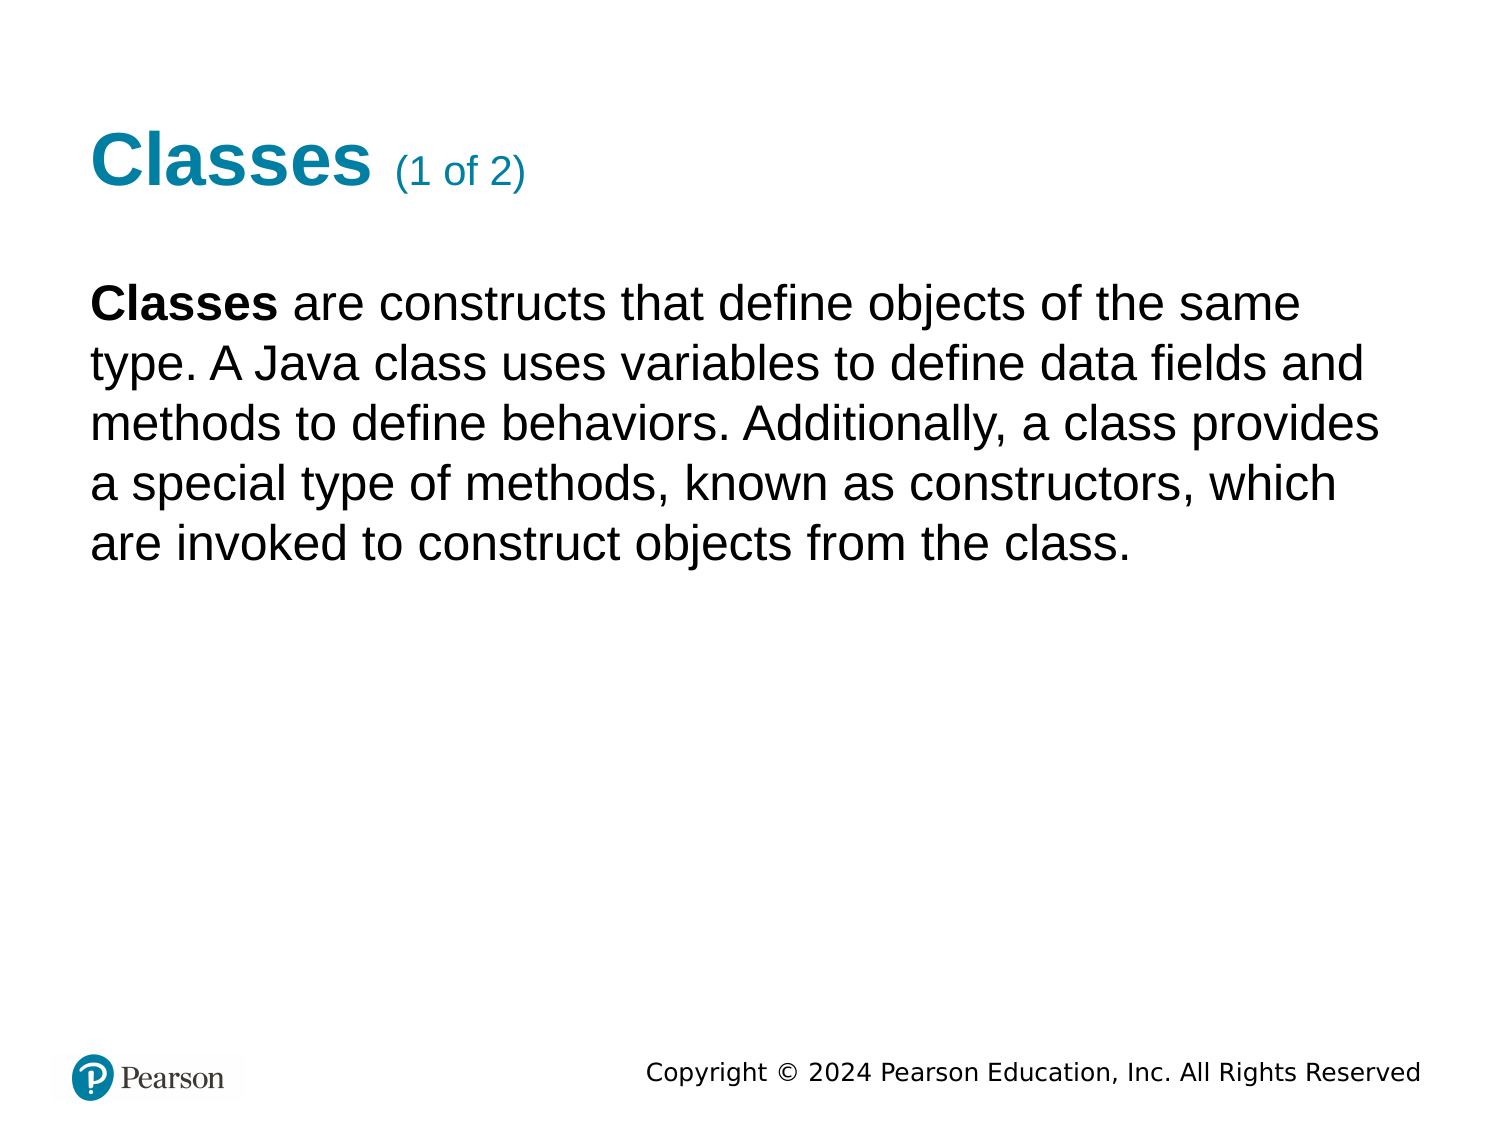

# Classes (1 of 2)
Classes are constructs that define objects of the same type. A Java class uses variables to define data fields and methods to define behaviors. Additionally, a class provides a special type of methods, known as constructors, which are invoked to construct objects from the class.